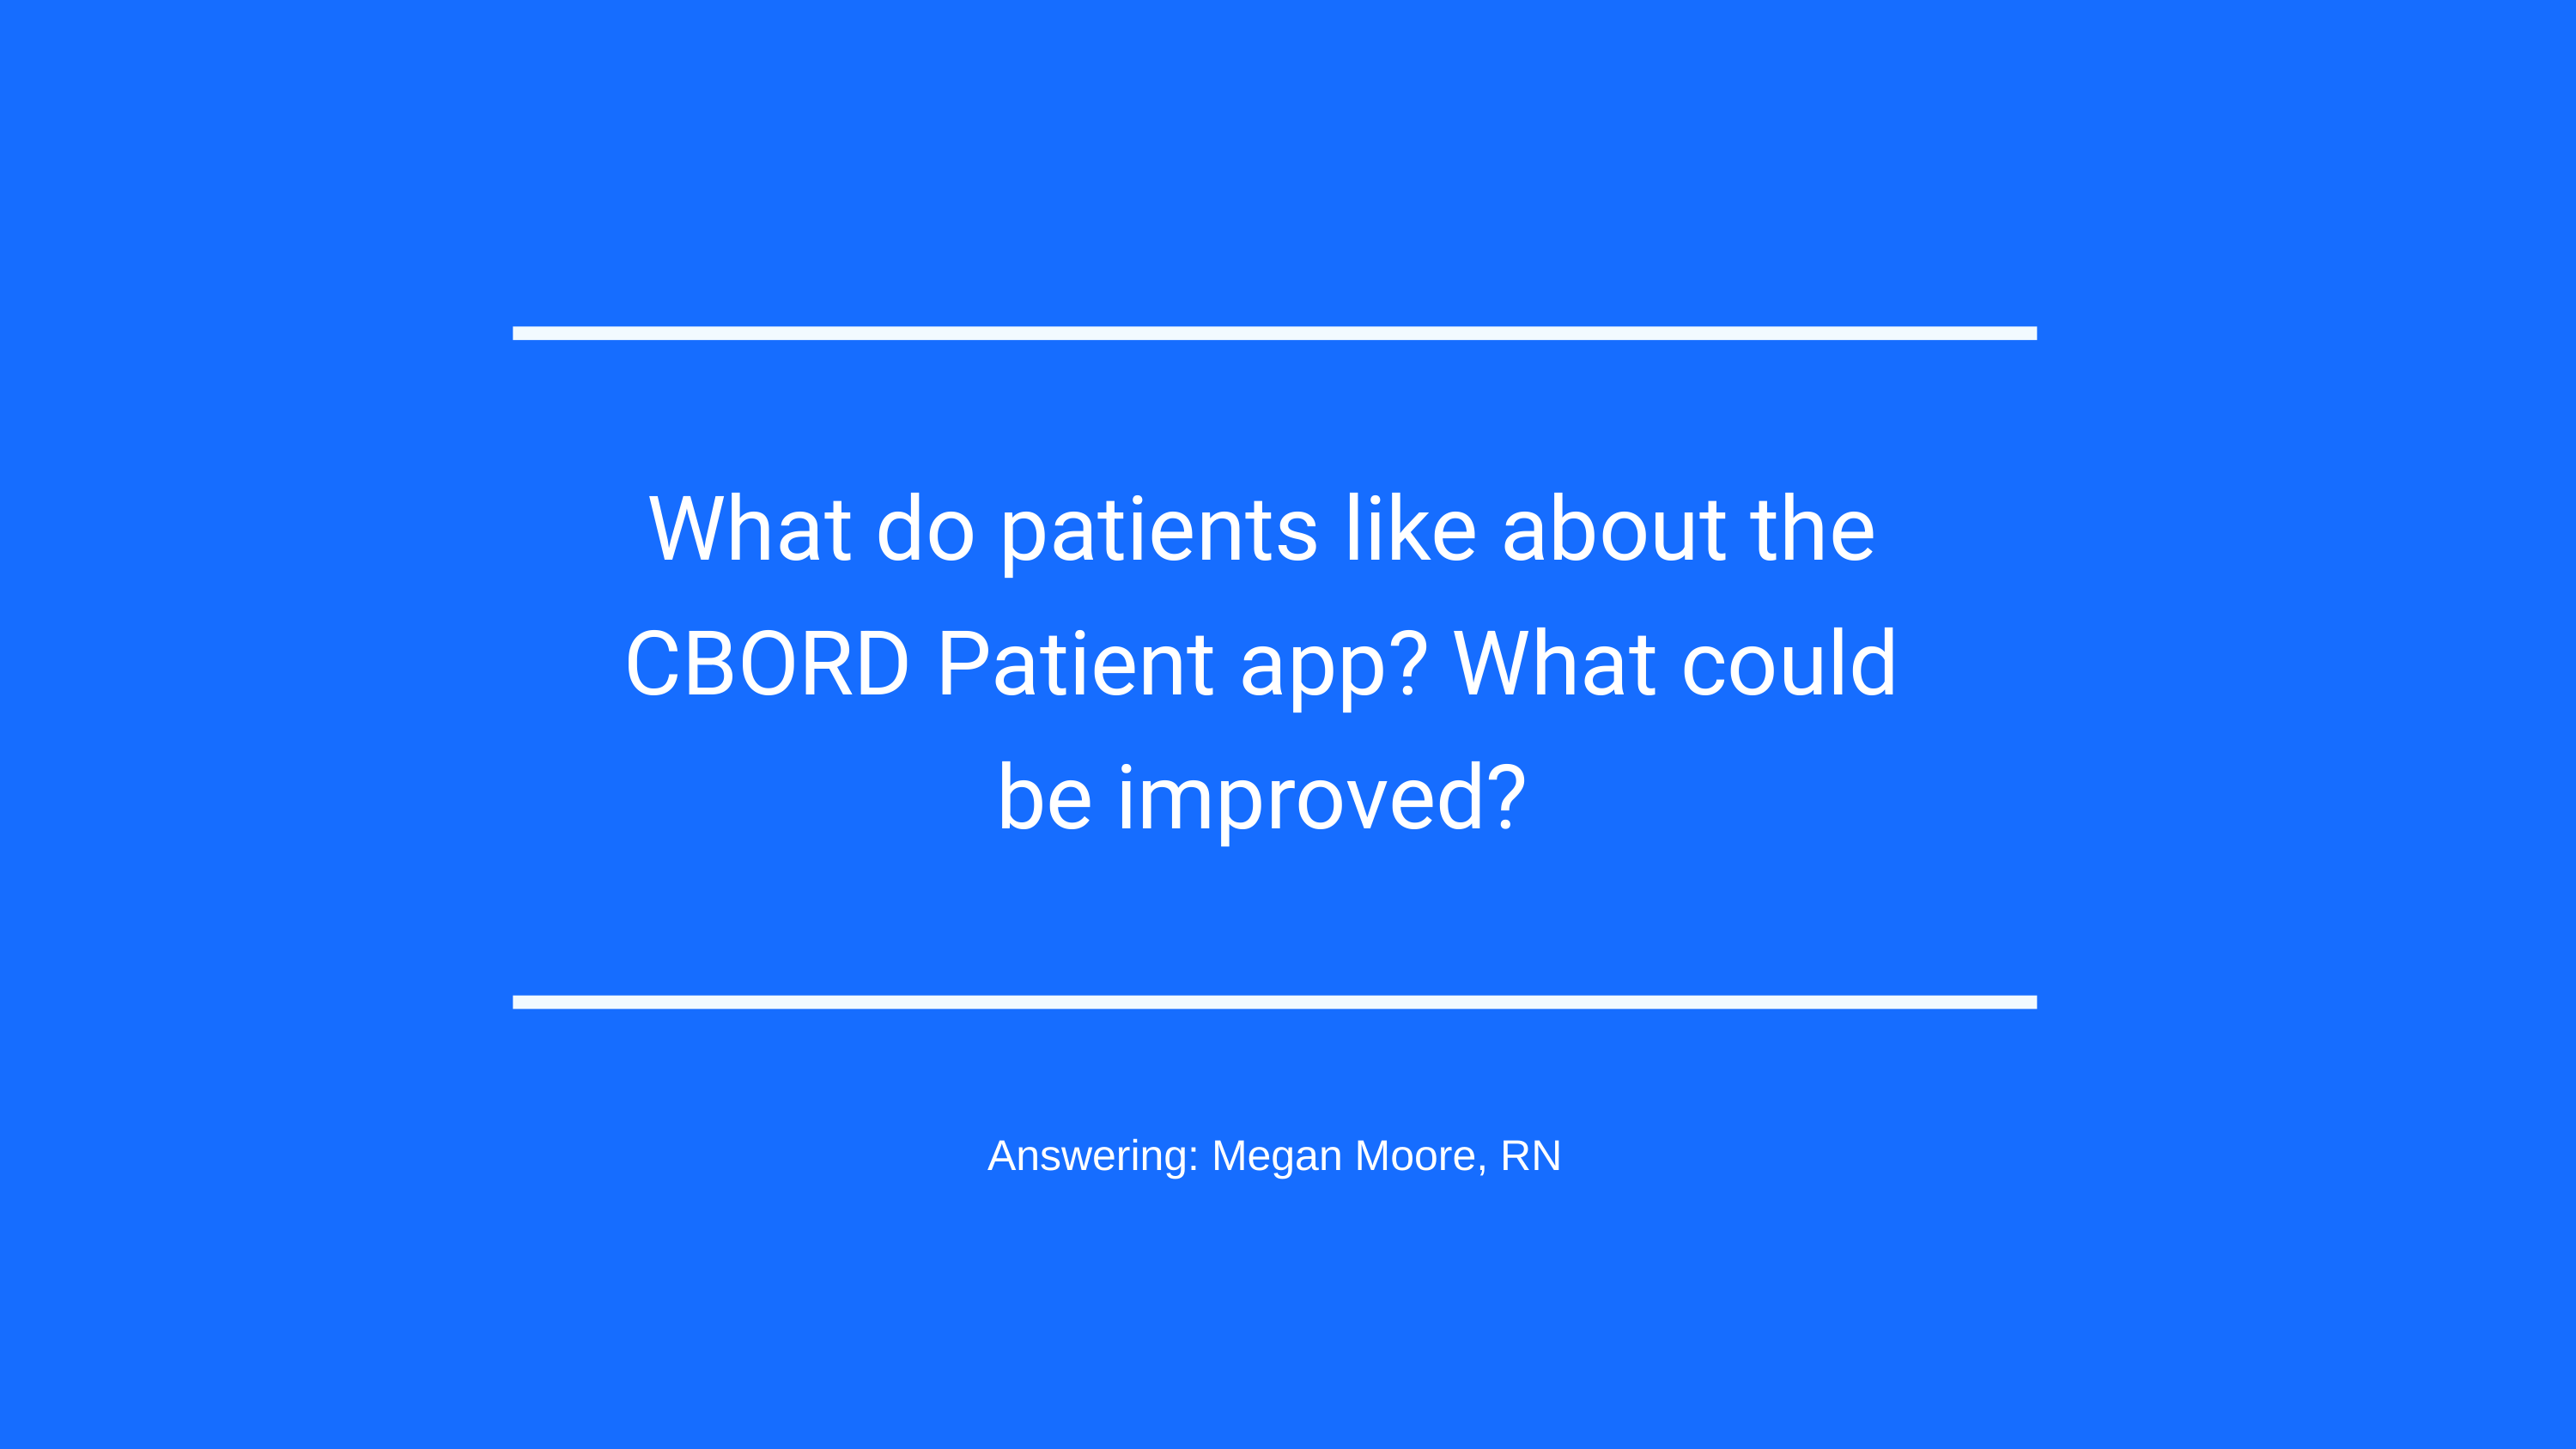

What do patients like about the CBORD Patient app? What could be improved?

Answering: Megan Moore, RN